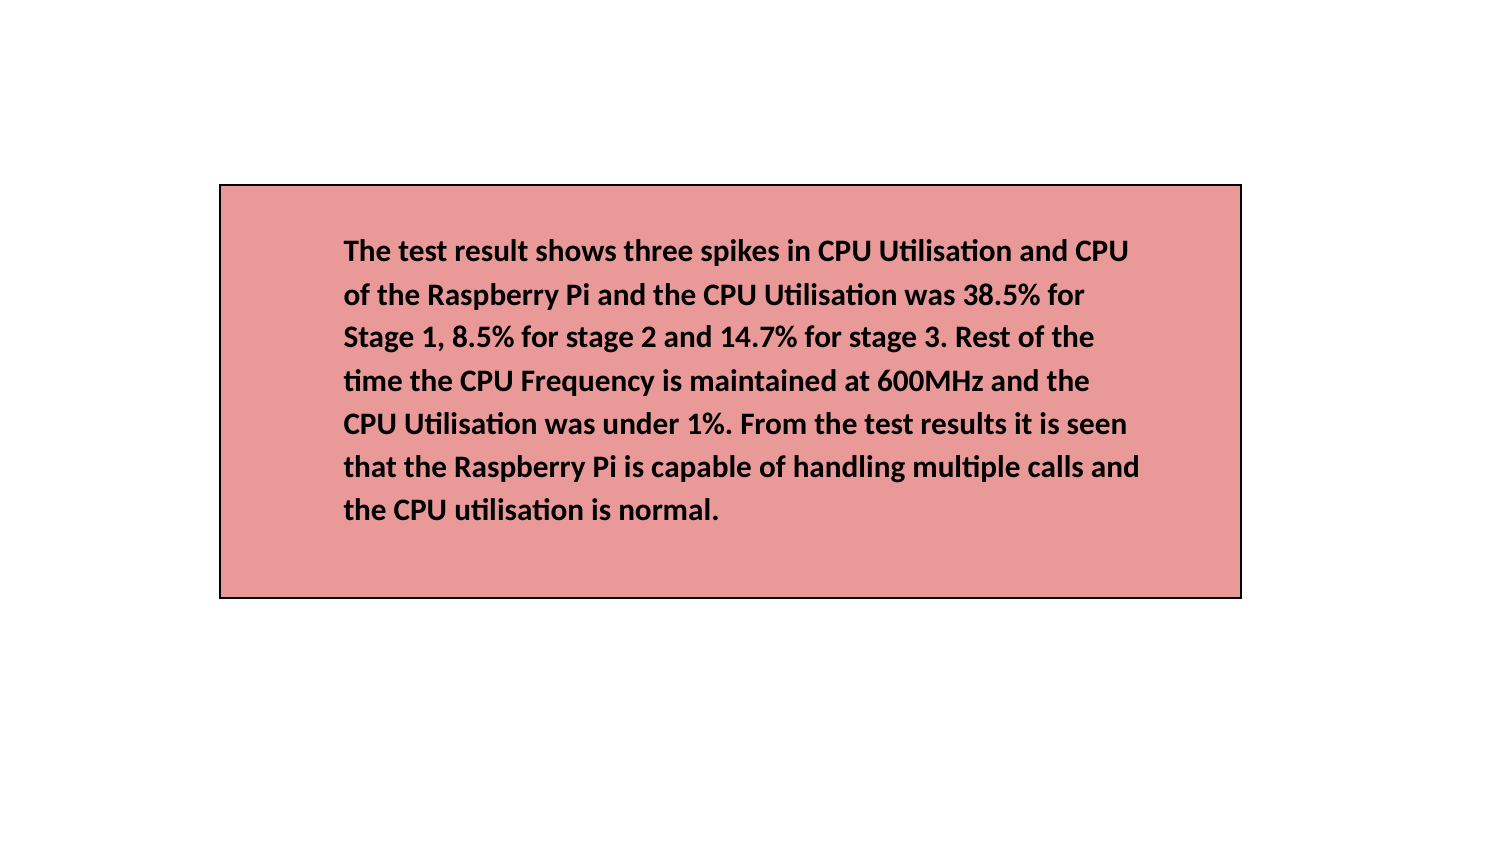

The test result shows three spikes in CPU Utilisation and CPU
of the Raspberry Pi and the CPU Utilisation was 38.5% for
Stage 1, 8.5% for stage 2 and 14.7% for stage 3. Rest of the
time the CPU Frequency is maintained at 600MHz and the
CPU Utilisation was under 1%. From the test results it is seen
that the Raspberry Pi is capable of handling multiple calls and
the CPU utilisation is normal.